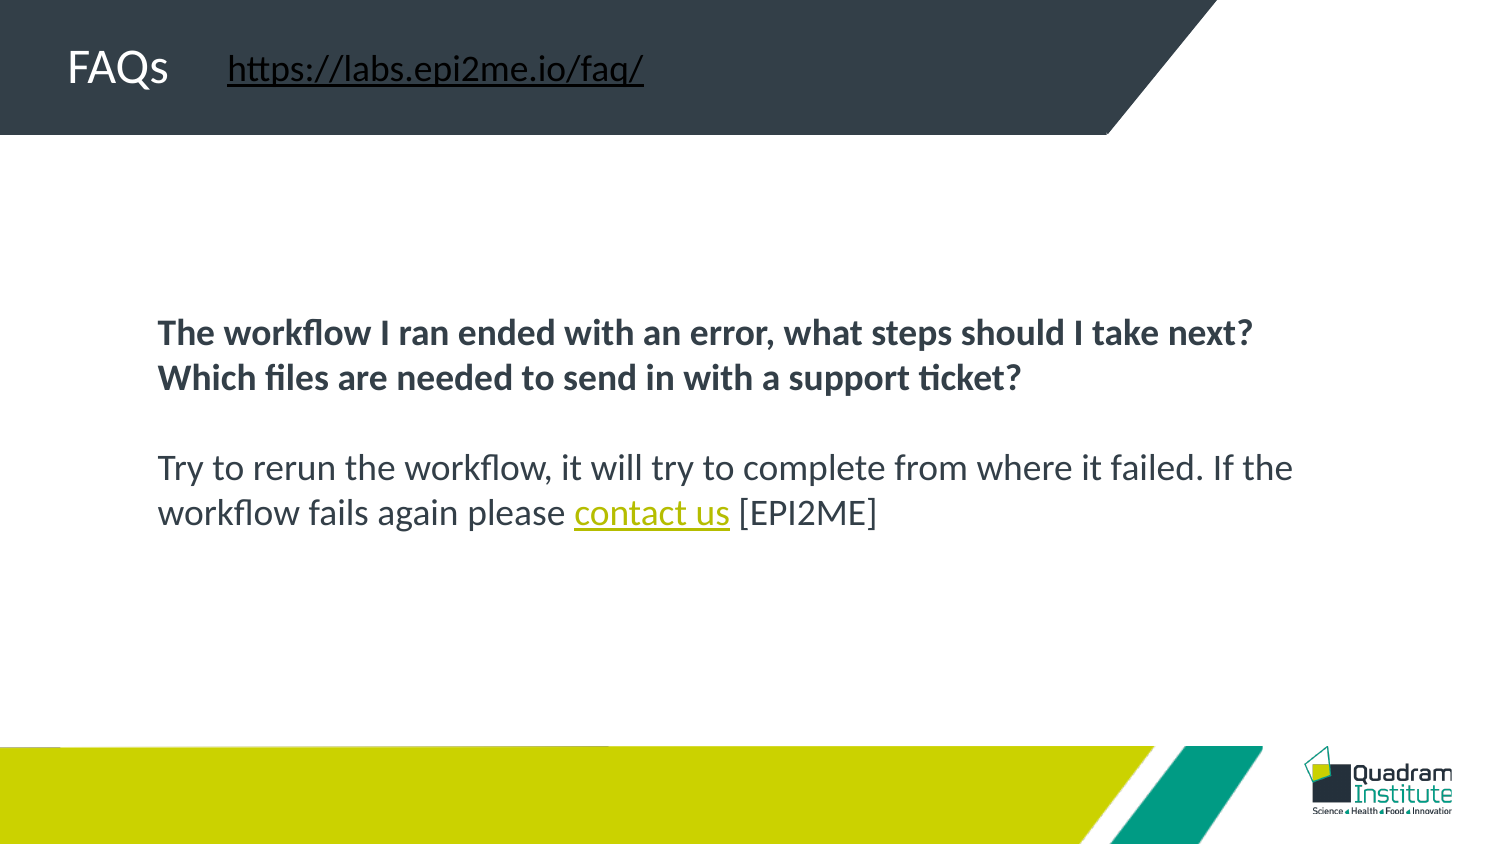

FAQs
https://labs.epi2me.io/faq/
The workflow I ran ended with an error, what steps should I take next? Which files are needed to send in with a support ticket?

Try to rerun the workflow, it will try to complete from where it failed. If the workflow fails again please contact us [EPI2ME]